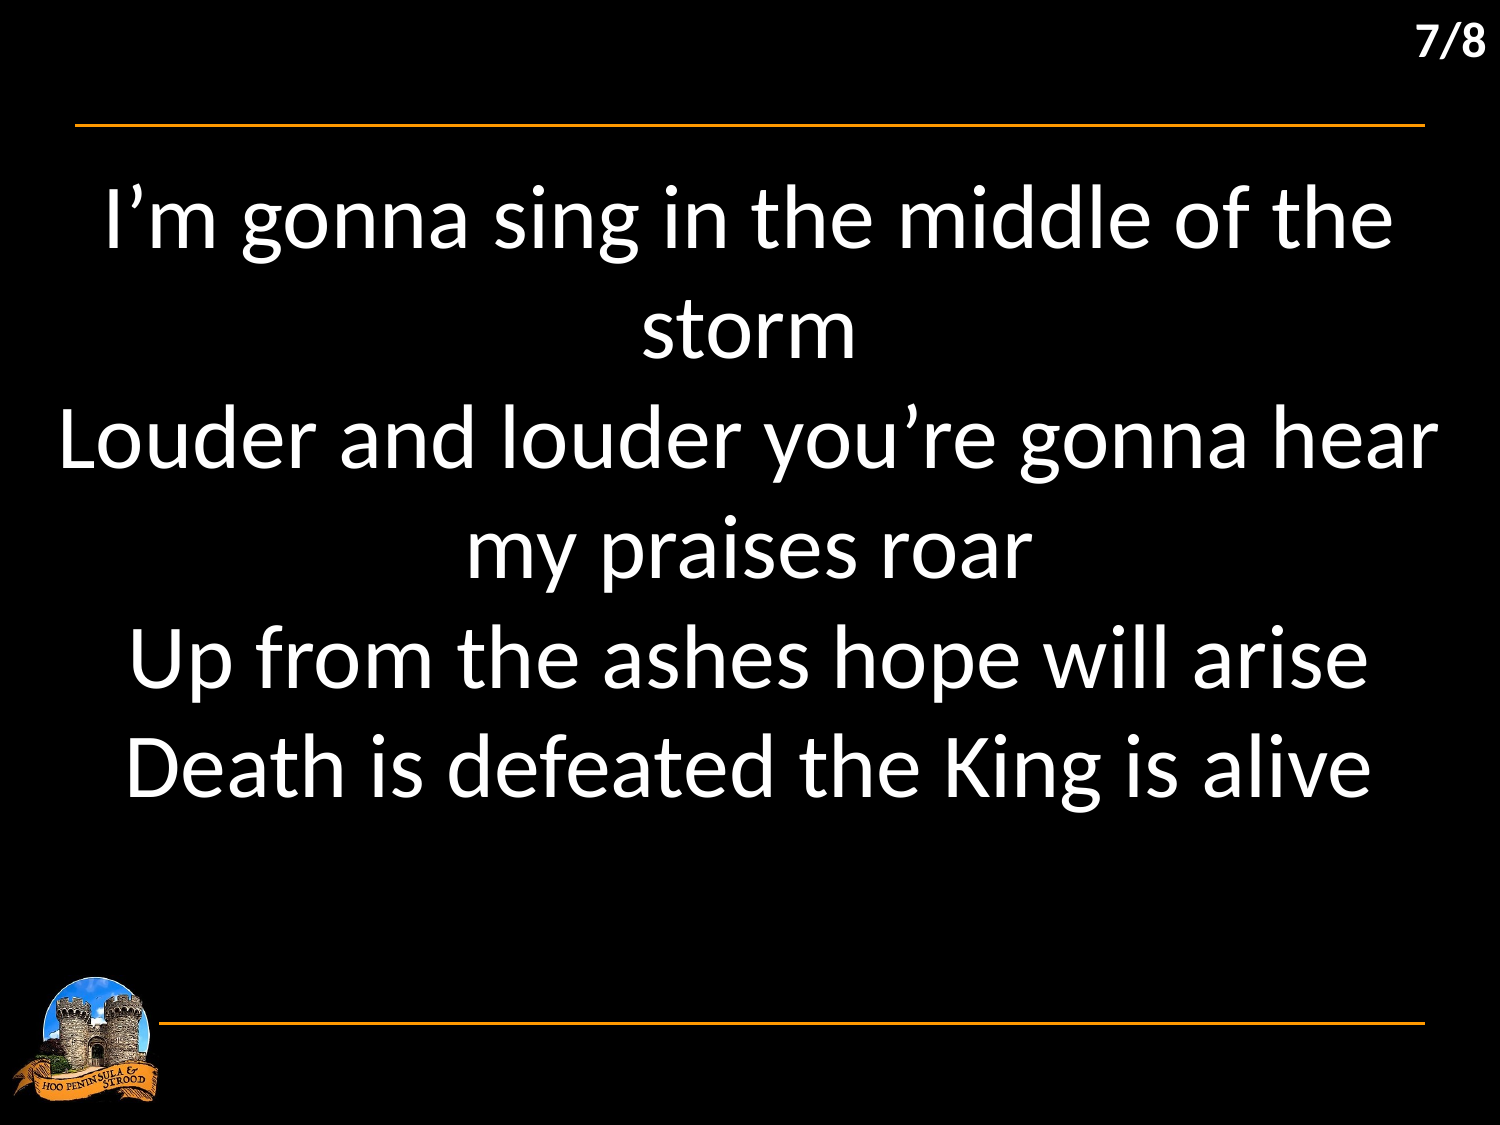

7/8
I’m gonna sing in the middle of the storm
Louder and louder you’re gonna hear my praises roar
Up from the ashes hope will arise
Death is defeated the King is alive